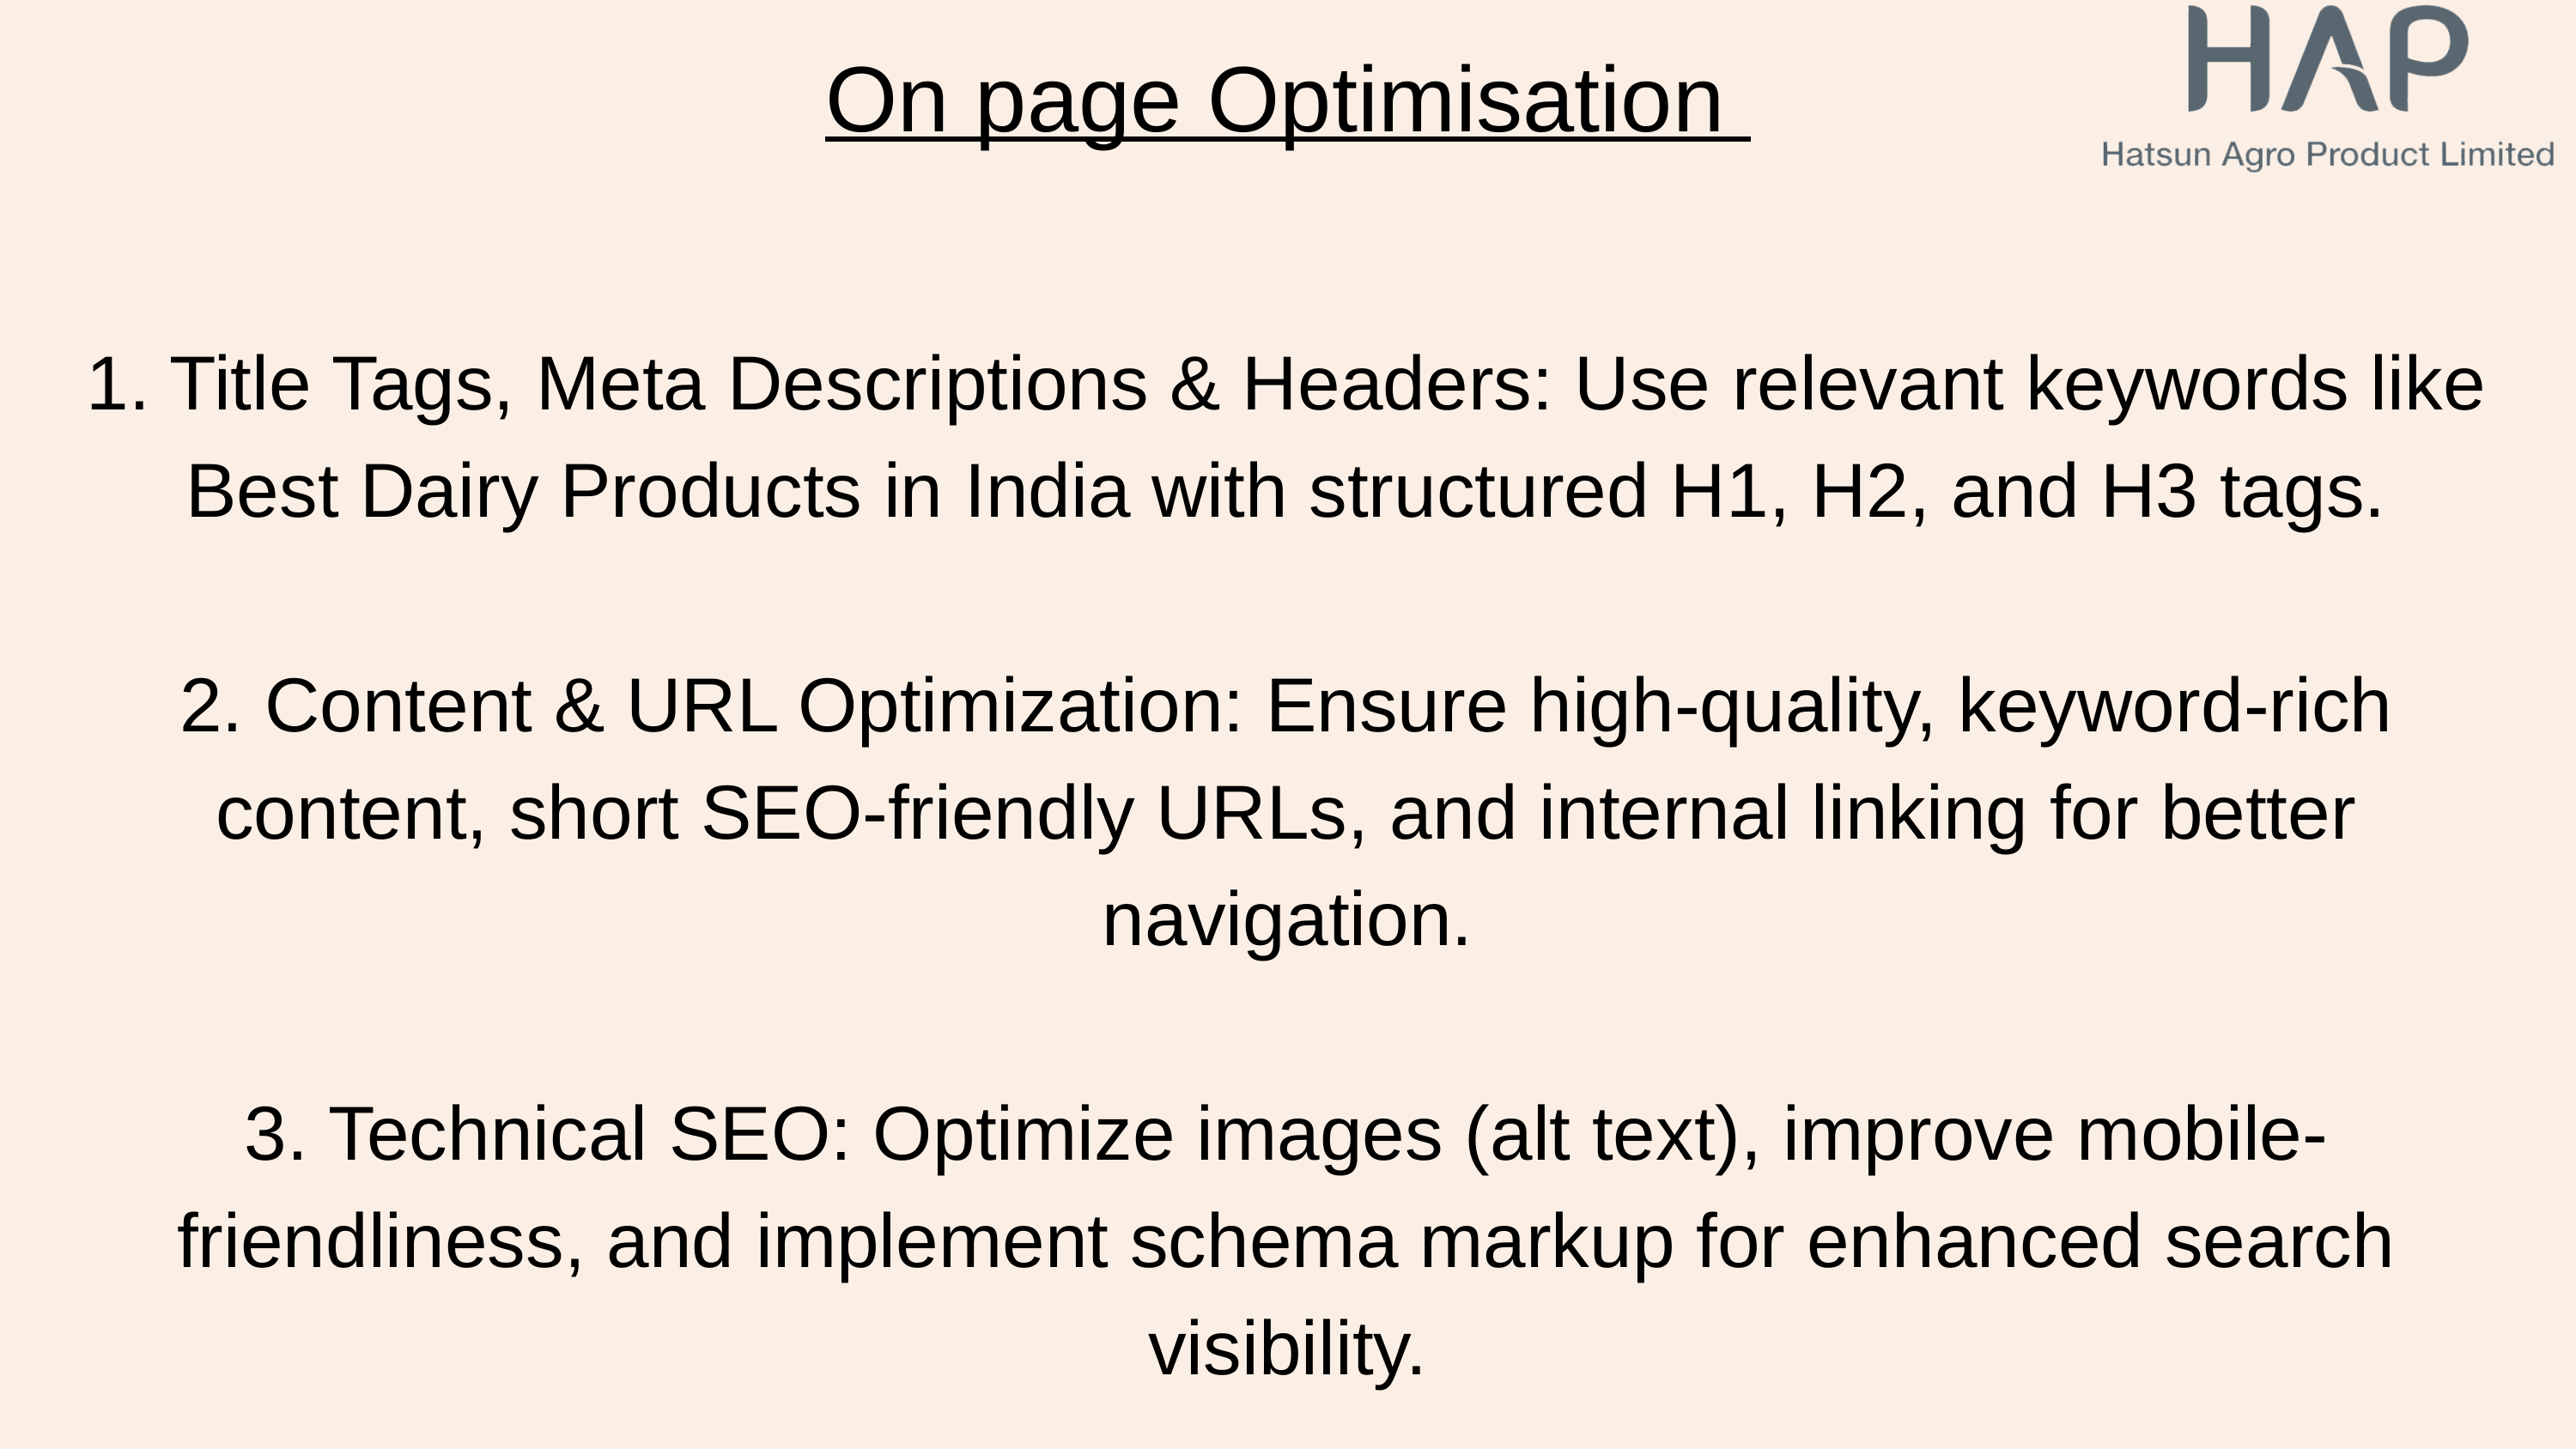

On page Optimisation
1. Title Tags, Meta Descriptions & Headers: Use relevant keywords like Best Dairy Products in India with structured H1, H2, and H3 tags.

2. Content & URL Optimization: Ensure high-quality, keyword-rich content, short SEO-friendly URLs, and internal linking for better navigation.

3. Technical SEO: Optimize images (alt text), improve mobile-friendliness, and implement schema markup for enhanced search visibility.